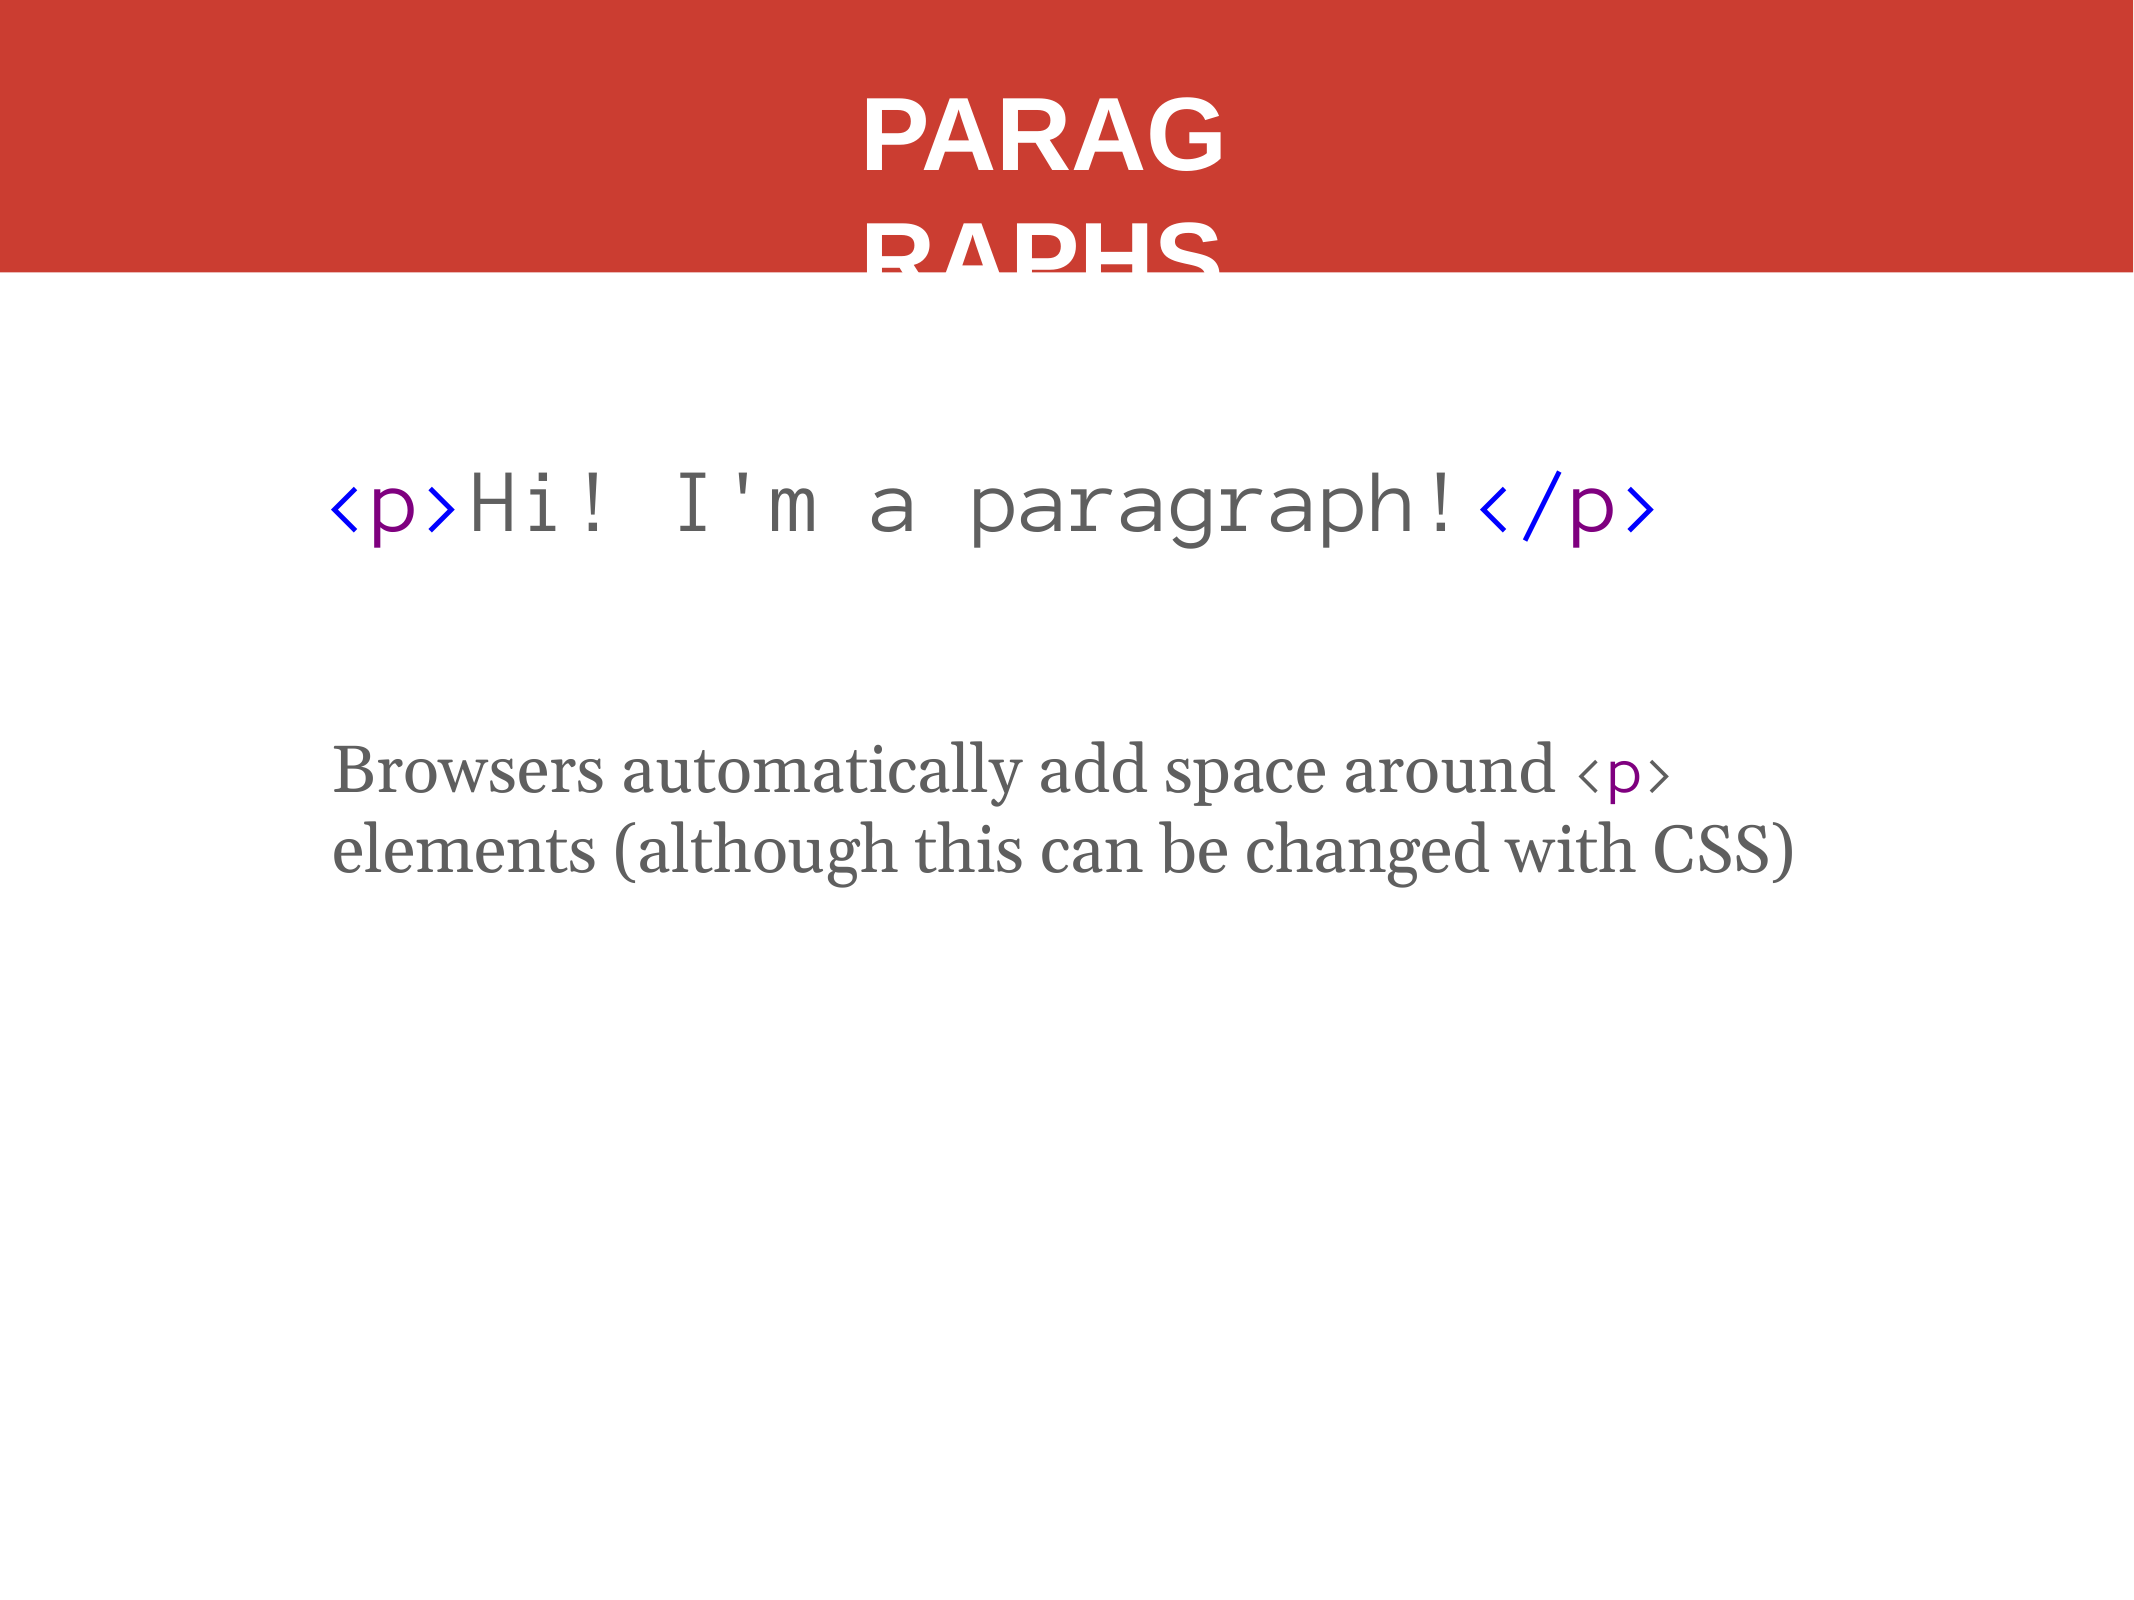

# PARAGRAPHS
<p>Hi! I'm a paragraph!</p>

Browsers automatically add space around <p> elements (although this can be changed with CSS)